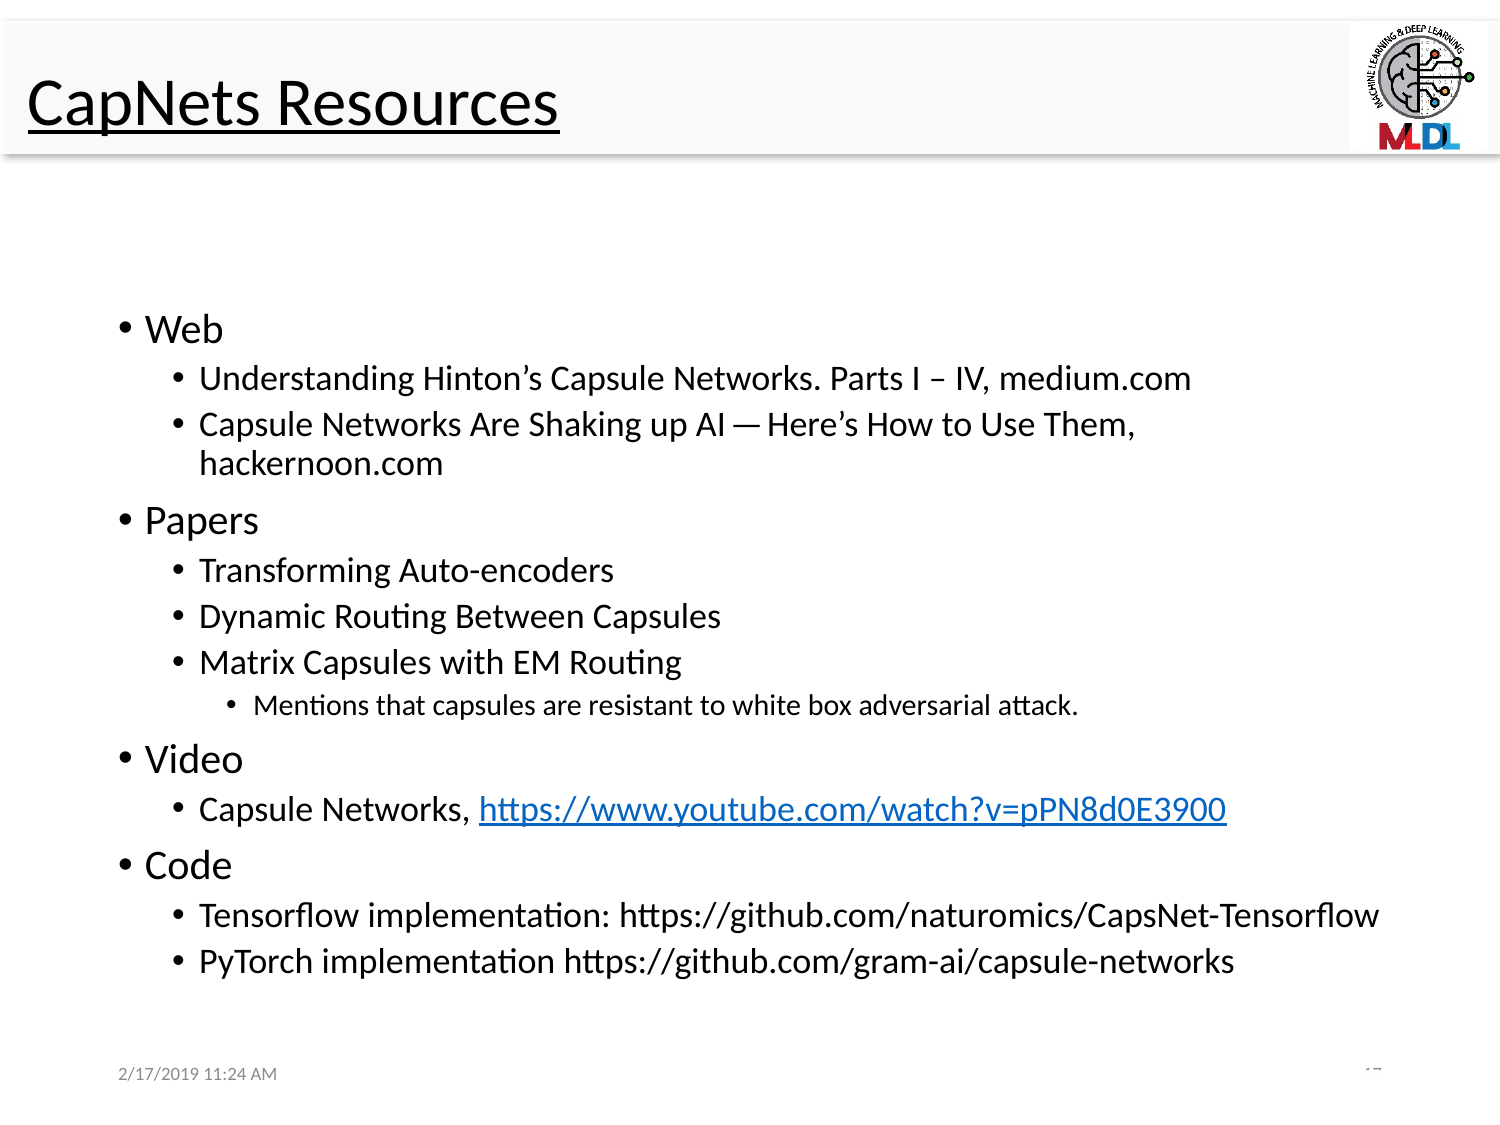

# CapNets Resources
Web
Understanding Hinton’s Capsule Networks. Parts I – IV, medium.com
Capsule Networks Are Shaking up AI — Here’s How to Use Them, hackernoon.com
Papers
Transforming Auto-encoders
Dynamic Routing Between Capsules
Matrix Capsules with EM Routing
Mentions that capsules are resistant to white box adversarial attack.
Video
Capsule Networks, https://www.youtube.com/watch?v=pPN8d0E3900
Code
Tensorflow implementation: https://github.com/naturomics/CapsNet-Tensorflow
PyTorch implementation https://github.com/gram-ai/capsule-networks

2/17/2019 11:24 AM
17